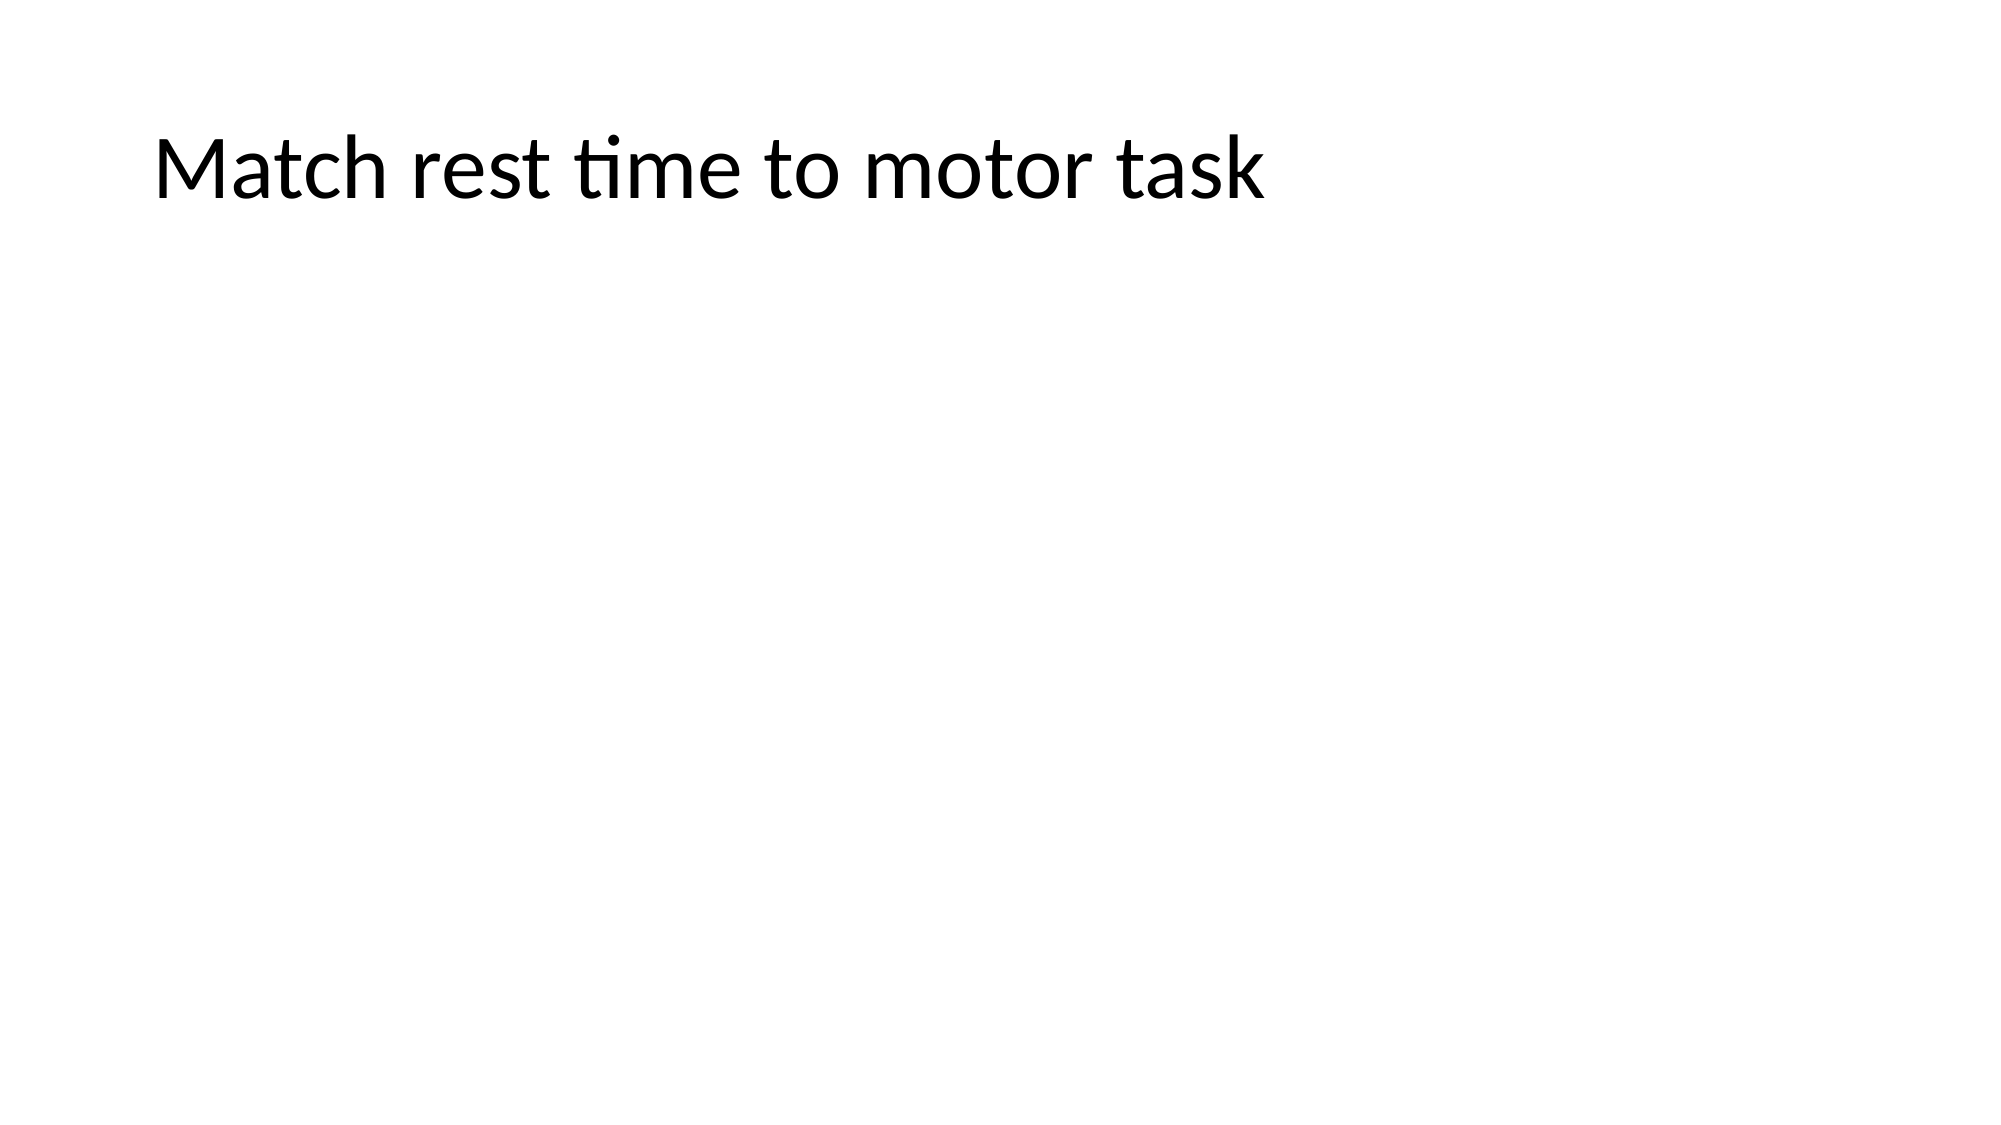

# Match rest time to motor task